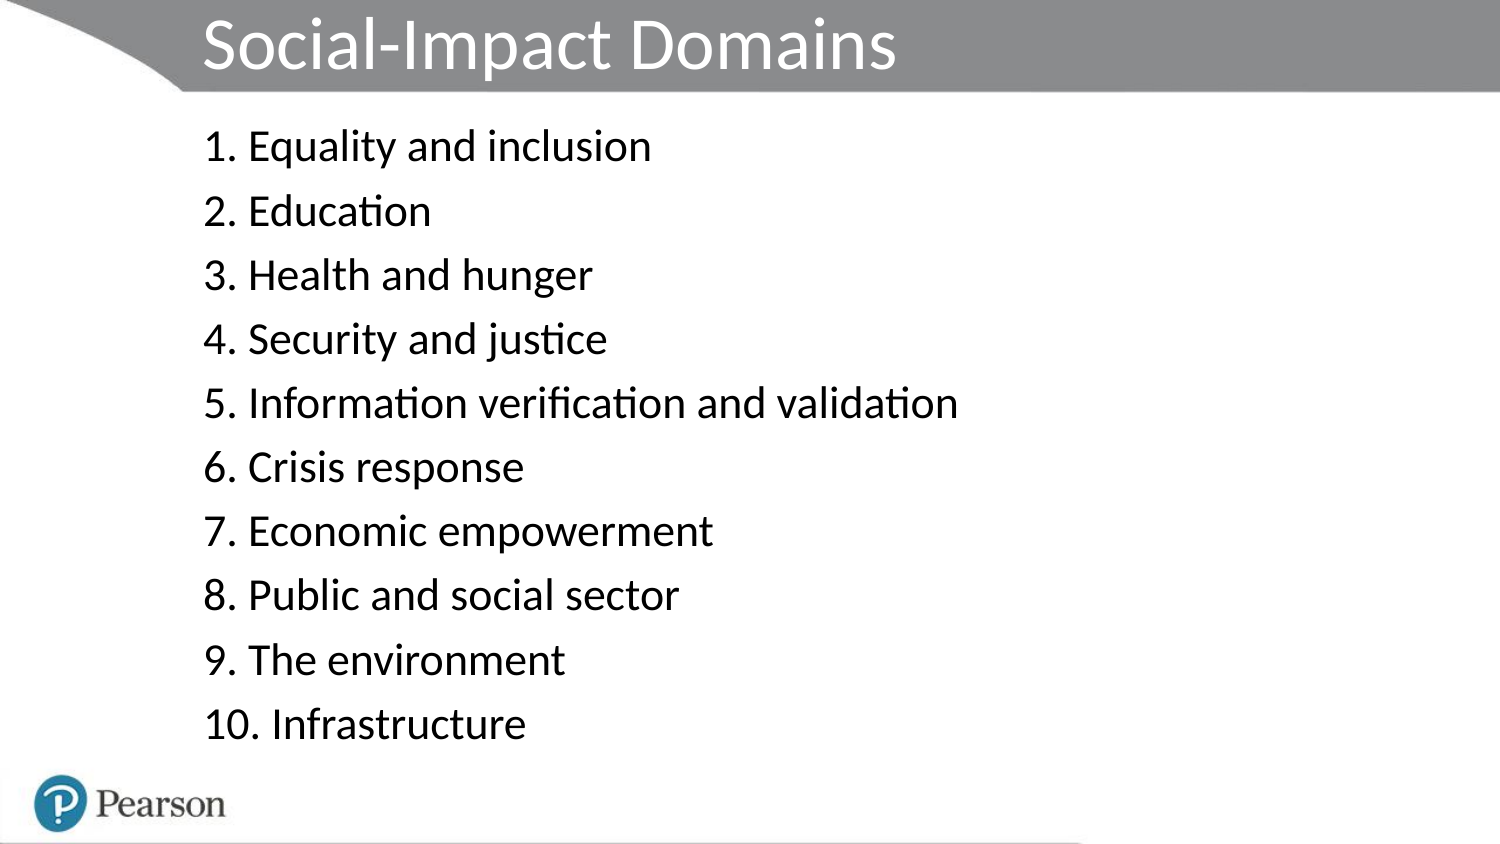

Social-Impact Domains
1. Equality and inclusion
2. Education
3. Health and hunger
4. Security and justice
5. Information verification and validation
6. Crisis response
7. Economic empowerment
8. Public and social sector
9. The environment
10. Infrastructure